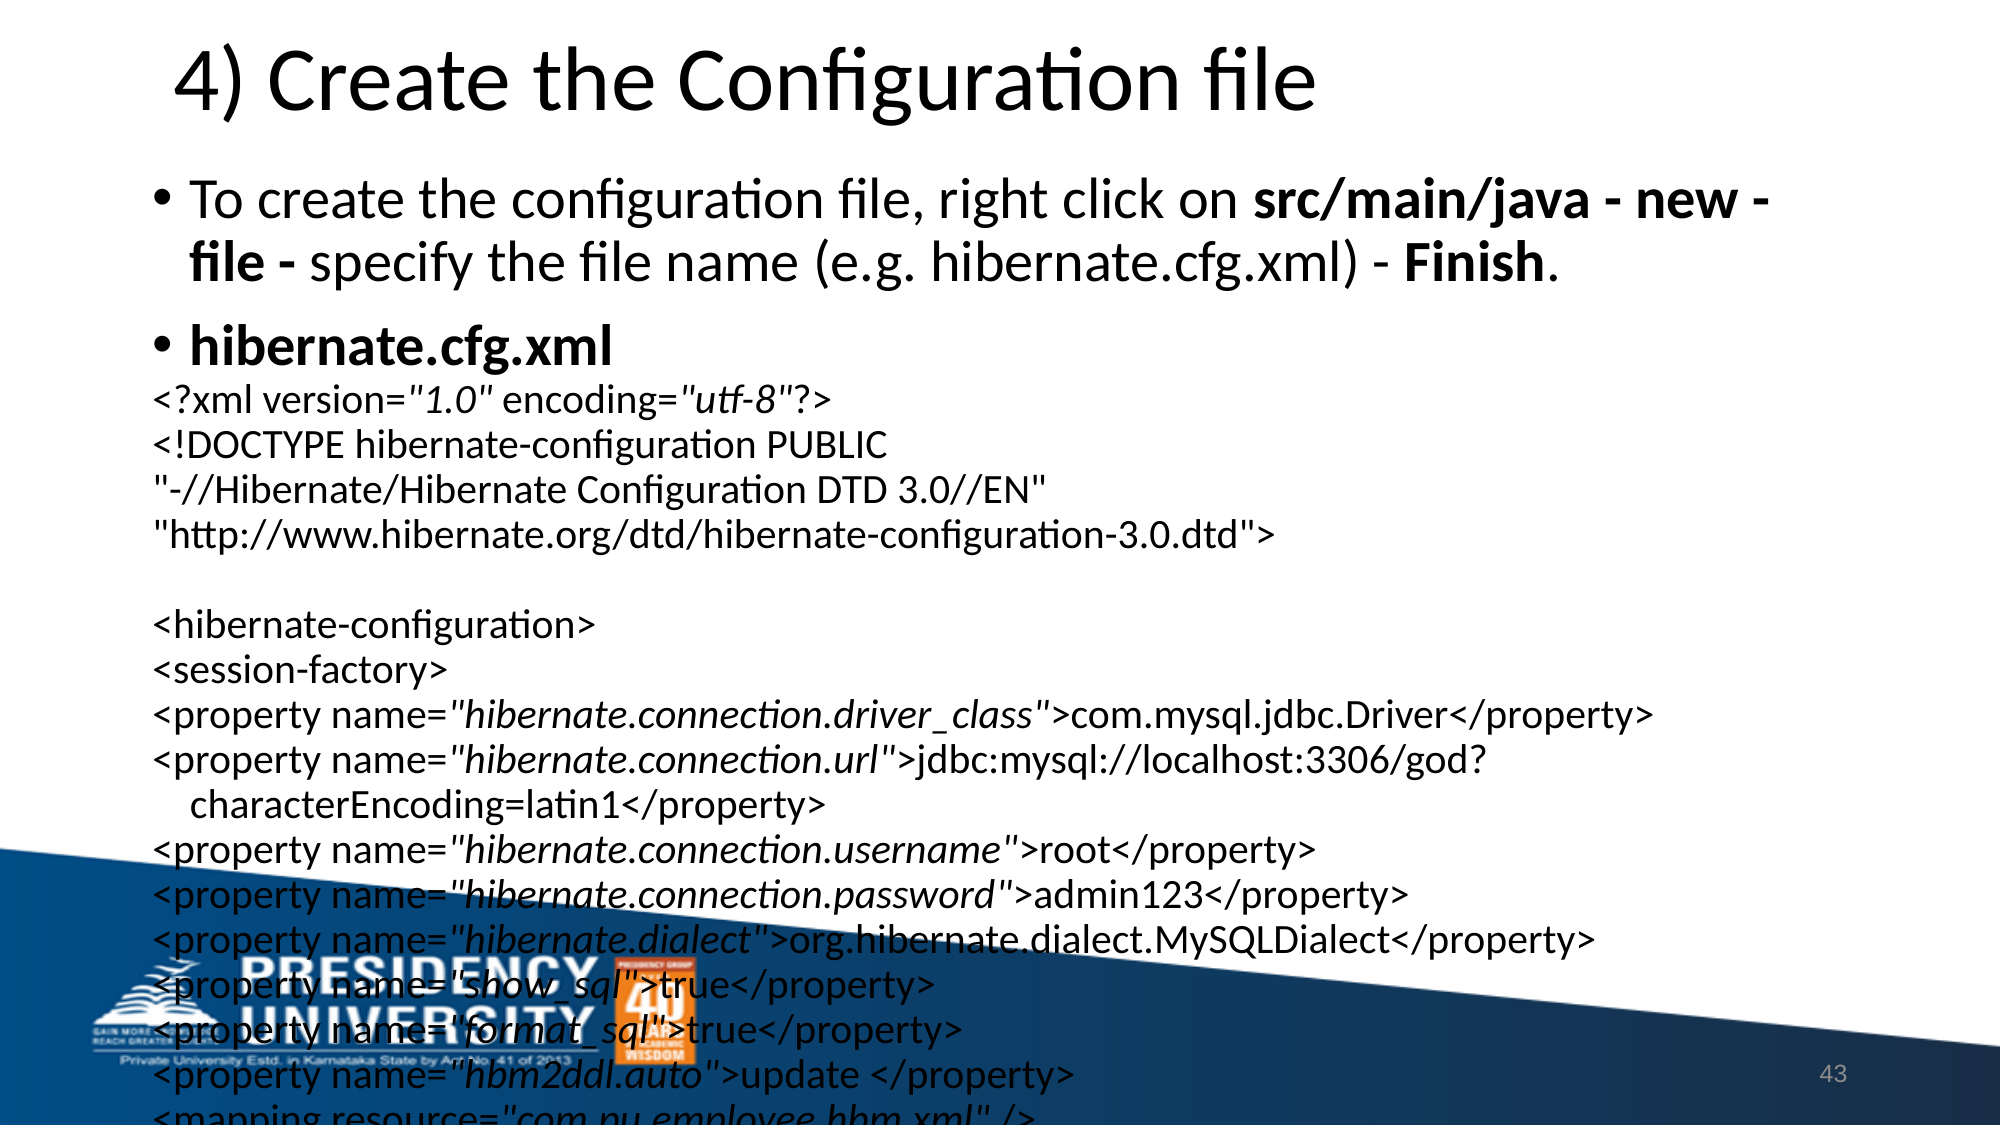

# 4) Create the Configuration file
To create the configuration file, right click on src/main/java - new - file - specify the file name (e.g. hibernate.cfg.xml) - Finish.
hibernate.cfg.xml
<?xml version="1.0" encoding="utf-8"?>
<!DOCTYPE hibernate-configuration PUBLIC
"-//Hibernate/Hibernate Configuration DTD 3.0//EN"
"http://www.hibernate.org/dtd/hibernate-configuration-3.0.dtd">

<hibernate-configuration>
<session-factory>
<property name="hibernate.connection.driver_class">com.mysql.jdbc.Driver</property>
<property name="hibernate.connection.url">jdbc:mysql://localhost:3306/god?characterEncoding=latin1</property>
<property name="hibernate.connection.username">root</property>
<property name="hibernate.connection.password">admin123</property>
<property name="hibernate.dialect">org.hibernate.dialect.MySQLDialect</property>
<property name="show_sql">true</property>
<property name="format_sql">true</property>
<property name="hbm2ddl.auto">update </property>
<mapping resource="com.pu.employee.hbm.xml" />
</session-factory>
</hibernate-configuration>
43